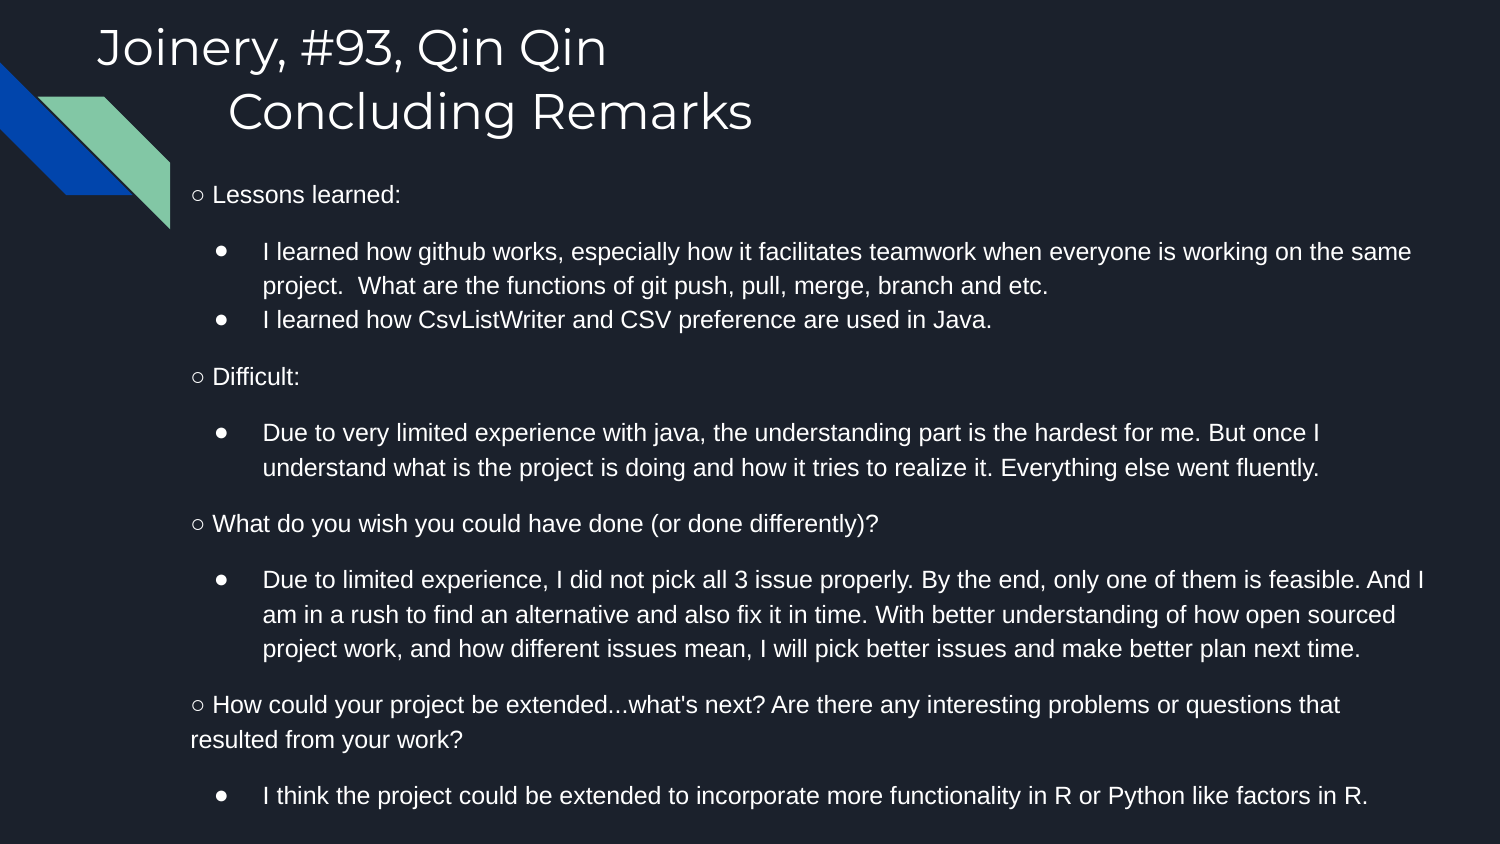

Joinery, #93, Qin Qin
# Concluding Remarks
○ Lessons learned:
I learned how github works, especially how it facilitates teamwork when everyone is working on the same project.  What are the functions of git push, pull, merge, branch and etc.
I learned how CsvListWriter and CSV preference are used in Java.
○ Difficult:
Due to very limited experience with java, the understanding part is the hardest for me. But once I understand what is the project is doing and how it tries to realize it. Everything else went fluently.
○ What do you wish you could have done (or done differently)?
Due to limited experience, I did not pick all 3 issue properly. By the end, only one of them is feasible. And I am in a rush to find an alternative and also fix it in time. With better understanding of how open sourced project work, and how different issues mean, I will pick better issues and make better plan next time.
○ How could your project be extended...what's next? Are there any interesting problems or questions that resulted from your work?
I think the project could be extended to incorporate more functionality in R or Python like factors in R.